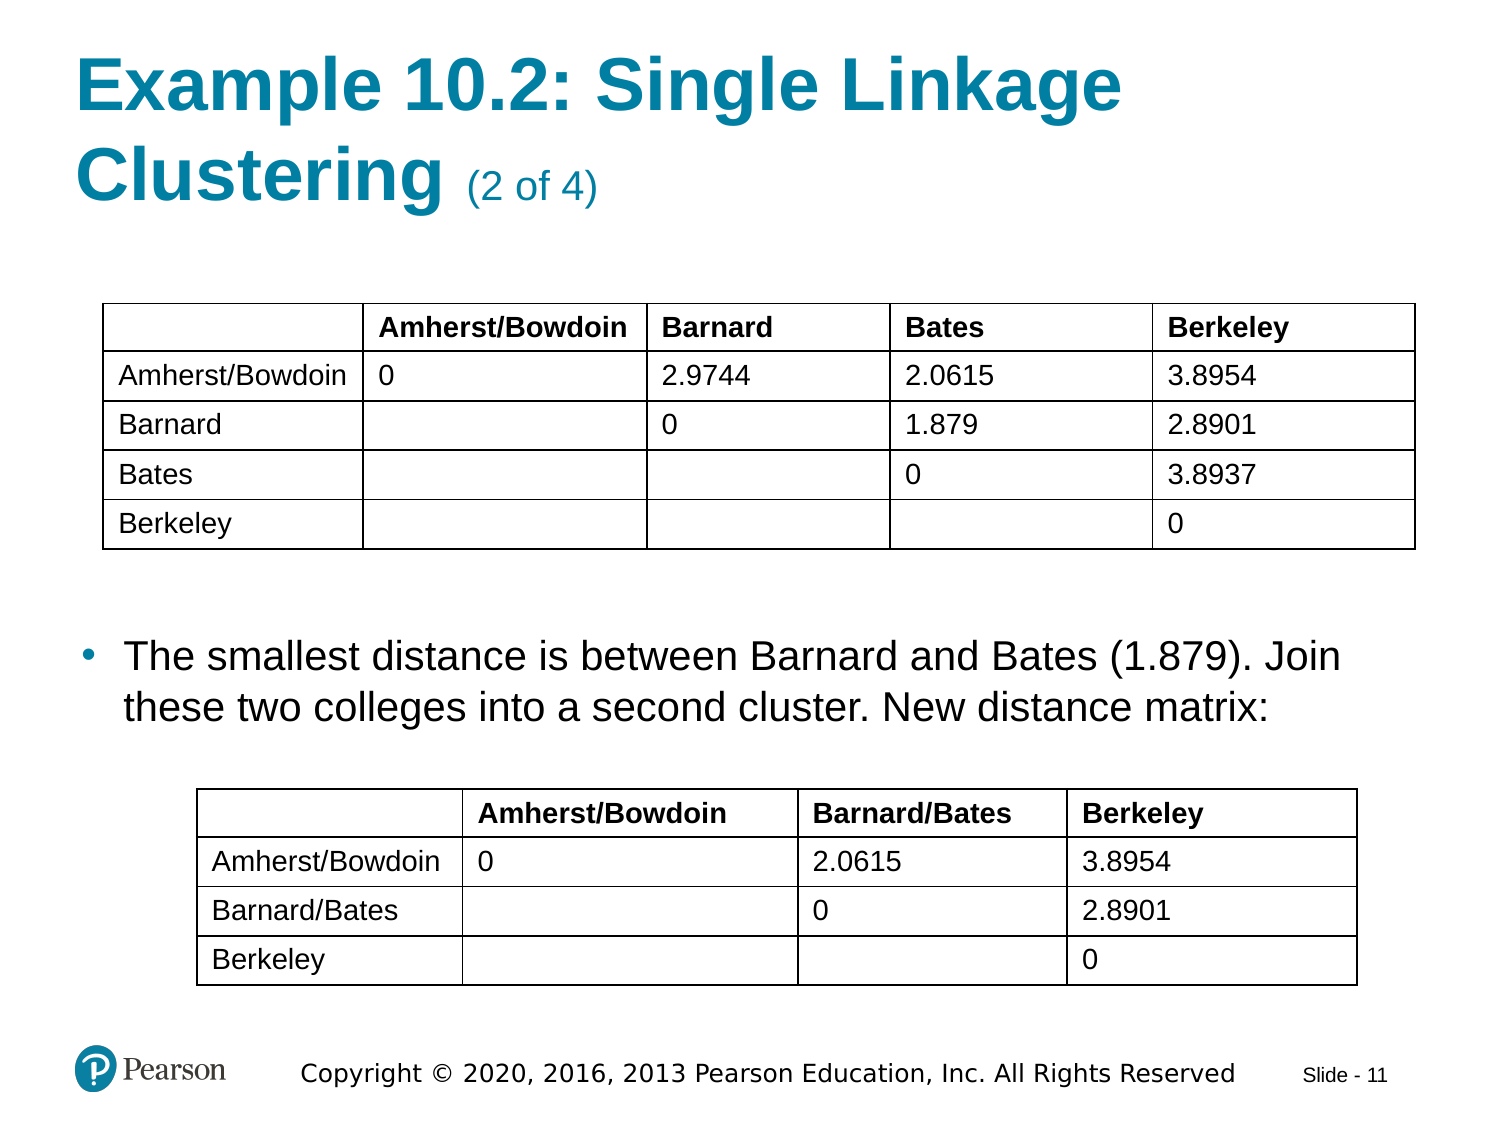

# Example 10.2: Single Linkage Clustering (2 of 4)
| blank | Amherst/Bowdoin | Barnard | Bates | Berkeley |
| --- | --- | --- | --- | --- |
| Amherst/Bowdoin | 0 | 2.9744 | 2.0615 | 3.8954 |
| Barnard | blank | 0 | 1.879 | 2.8901 |
| Bates | blank | blank | 0 | 3.8937 |
| Berkeley | blank | blank | blank | 0 |
The smallest distance is between Barnard and Bates (1.879). Join these two colleges into a second cluster. New distance matrix:
| blank | Amherst/Bowdoin | Barnard/Bates | Berkeley |
| --- | --- | --- | --- |
| Amherst/Bowdoin | 0 | 2.0615 | 3.8954 |
| Barnard/Bates | blank | 0 | 2.8901 |
| Berkeley | blank | blank | 0 |